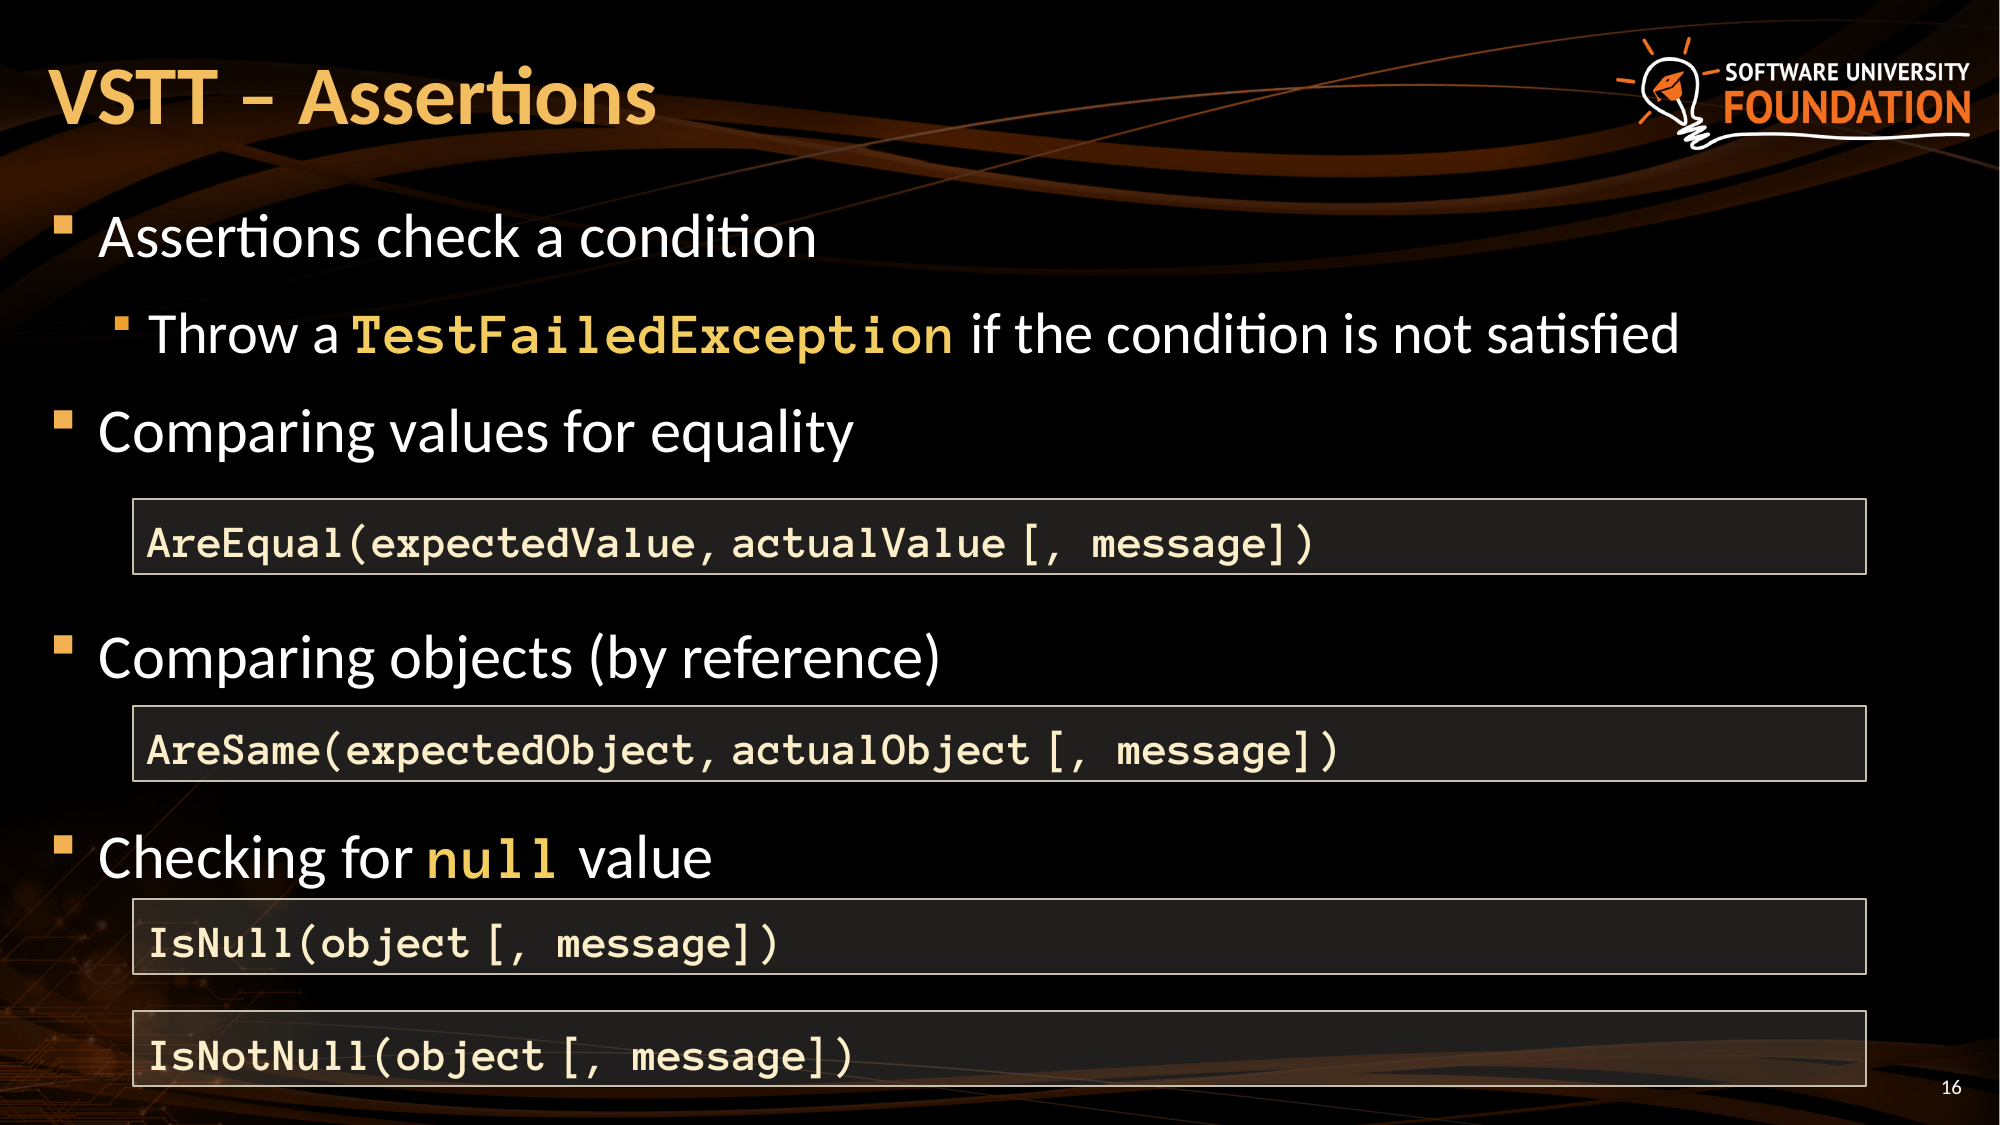

# VSTT – Assertions
Assertions check a condition
Throw a TestFailedException if the condition is not satisfied
Comparing values for equality

Comparing objects (by reference)

Checking for null value

AreEqual(expectedValue, actualValue [, message])
AreSame(expectedObject, actualObject [, message])
IsNull(object [, message])
IsNotNull(object [, message])
16